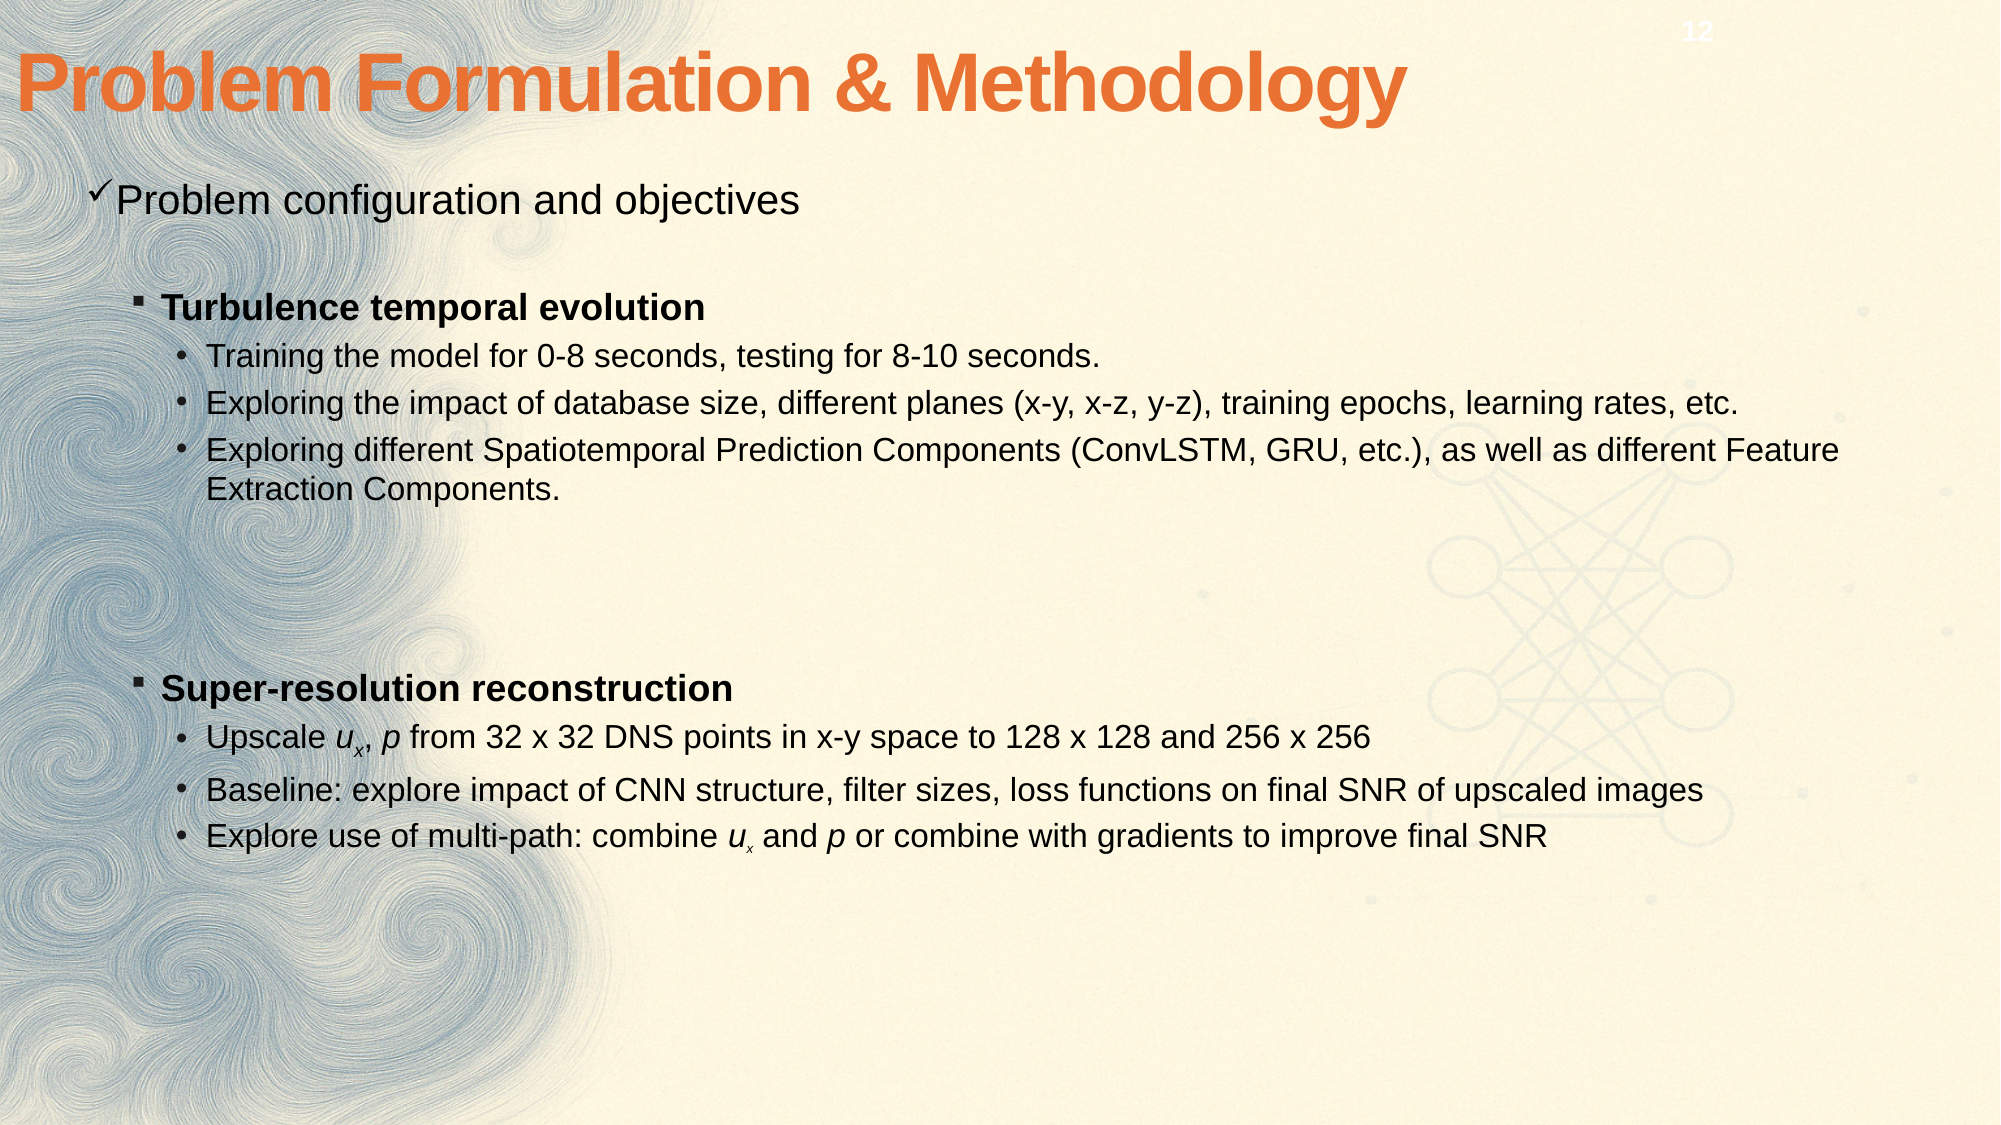

# Problem Formulation & Methodology
12
Problem configuration and objectives

Turbulence temporal evolution
Training the model for 0-8 seconds, testing for 8-10 seconds.
Exploring the impact of database size, different planes (x-y, x-z, y-z), training epochs, learning rates, etc.
Exploring different Spatiotemporal Prediction Components (ConvLSTM, GRU, etc.), as well as different Feature Extraction Components.

Super-resolution reconstruction
Upscale ux, p from 32 x 32 DNS points in x-y space to 128 x 128 and 256 x 256
Baseline: explore impact of CNN structure, filter sizes, loss functions on final SNR of upscaled images
Explore use of multi-path: combine ux and p or combine with gradients to improve final SNR